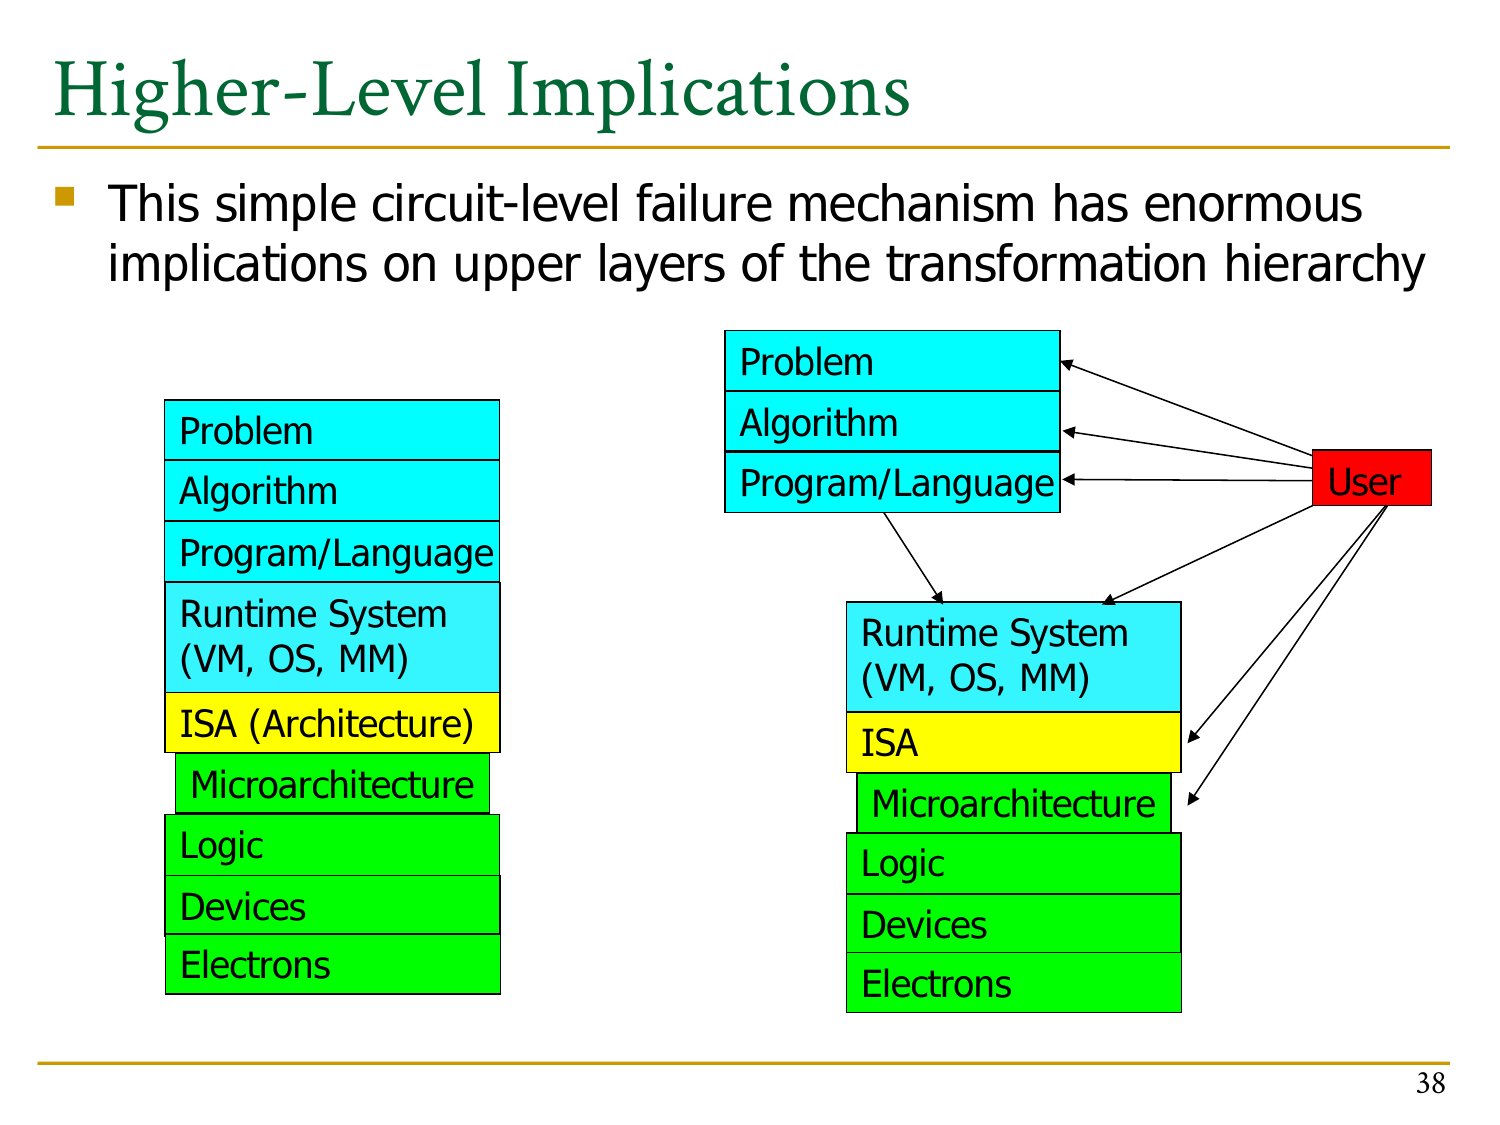

# Higher-Level Implications
This simple circuit-level failure mechanism has enormous implications on upper layers of the transformation hierarchy
Problem
Algorithm
Problem

User
Program/Language
Algorithm

Program/Language
Runtime System
(VM, OS, MM)
Runtime System
(VM, OS, MM)
ISA (Architecture)
ISA
Microarchitecture
Microarchitecture
Logic

Logic

Devices
Devices
Electrons
Electrons
38